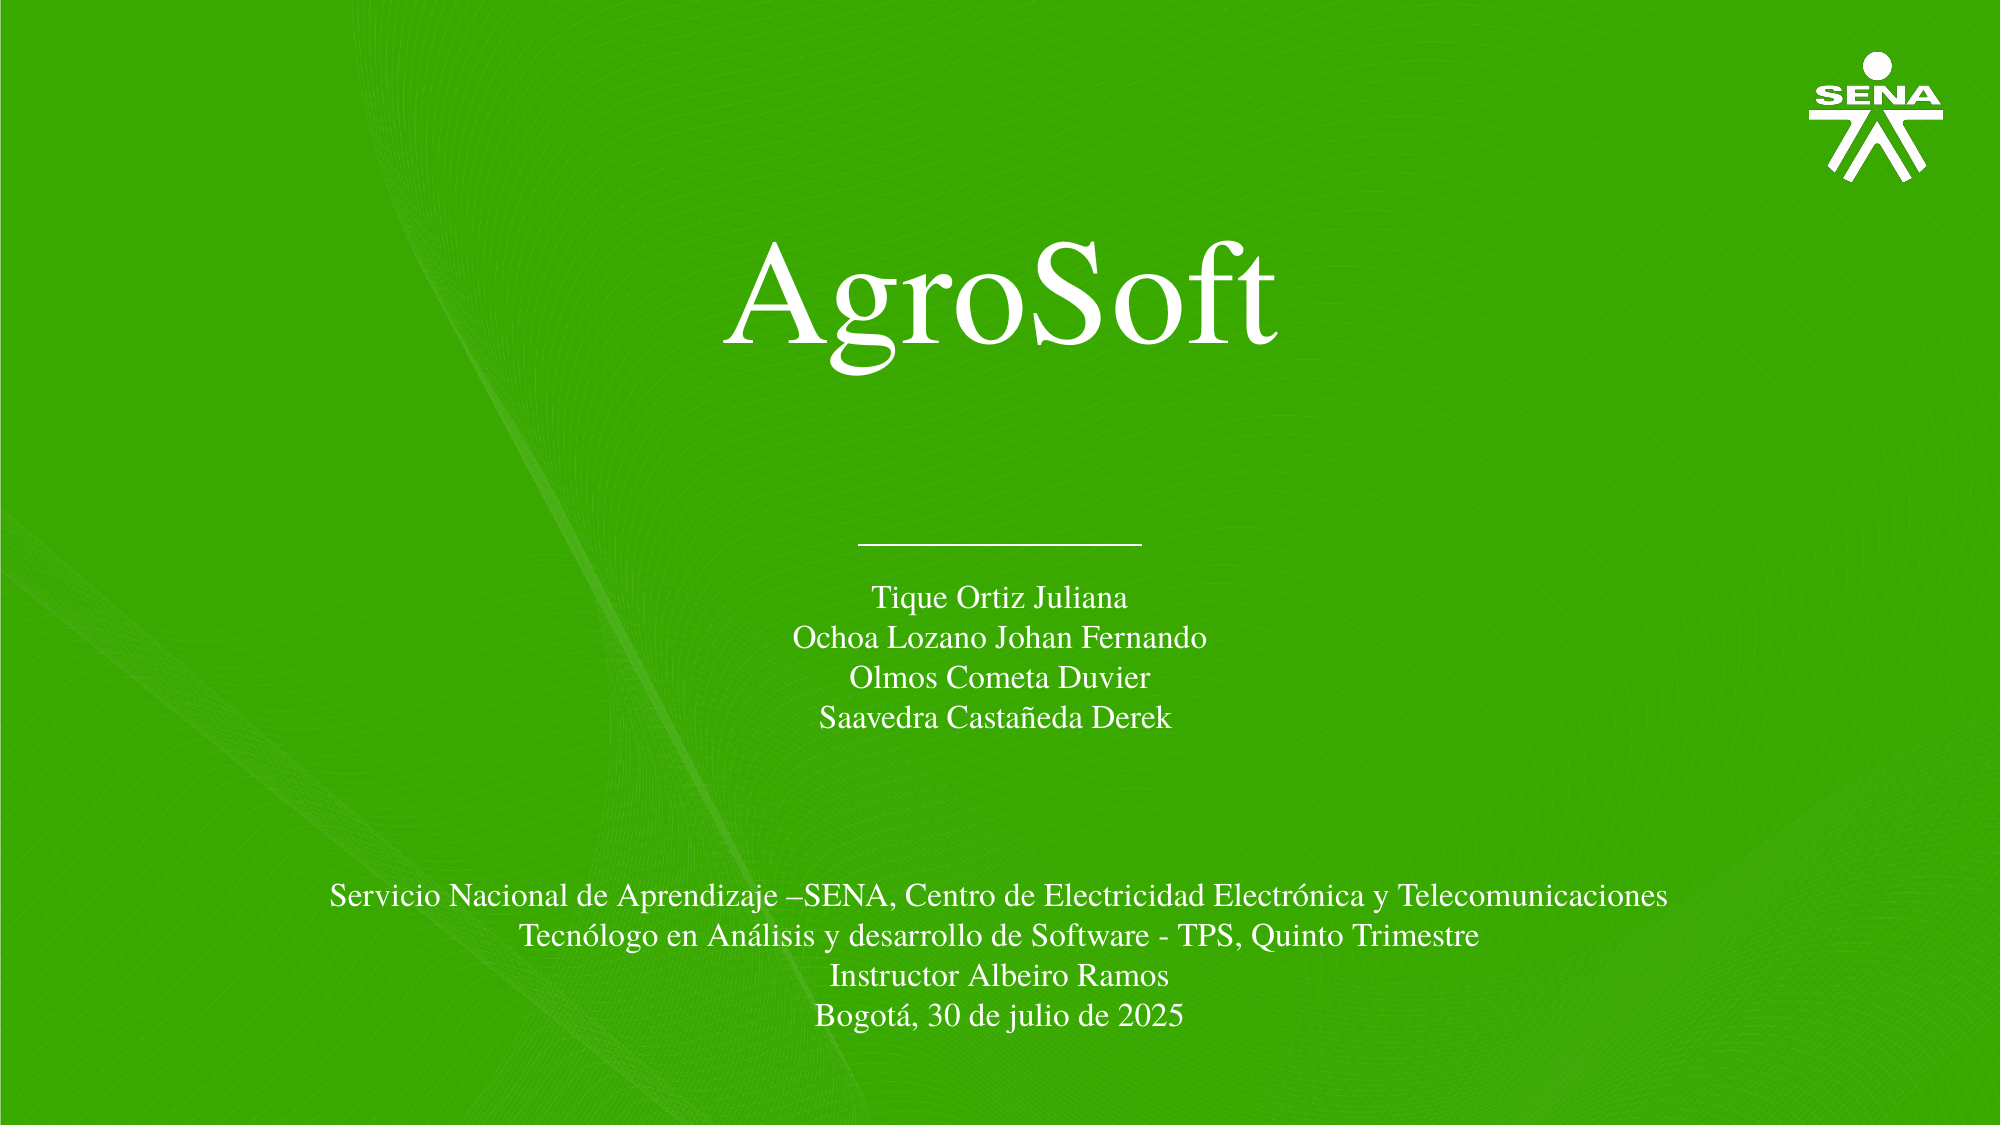

AgroSoft
Tique Ortiz Juliana
Ochoa Lozano Johan Fernando
Olmos Cometa Duvier
Saavedra Castañeda Derek

Servicio Nacional de Aprendizaje –SENA, Centro de Electricidad Electrónica y Telecomunicaciones
Tecnólogo en Análisis y desarrollo de Software - TPS, Quinto Trimestre
Instructor Albeiro Ramos
Bogotá, 30 de julio de 2025